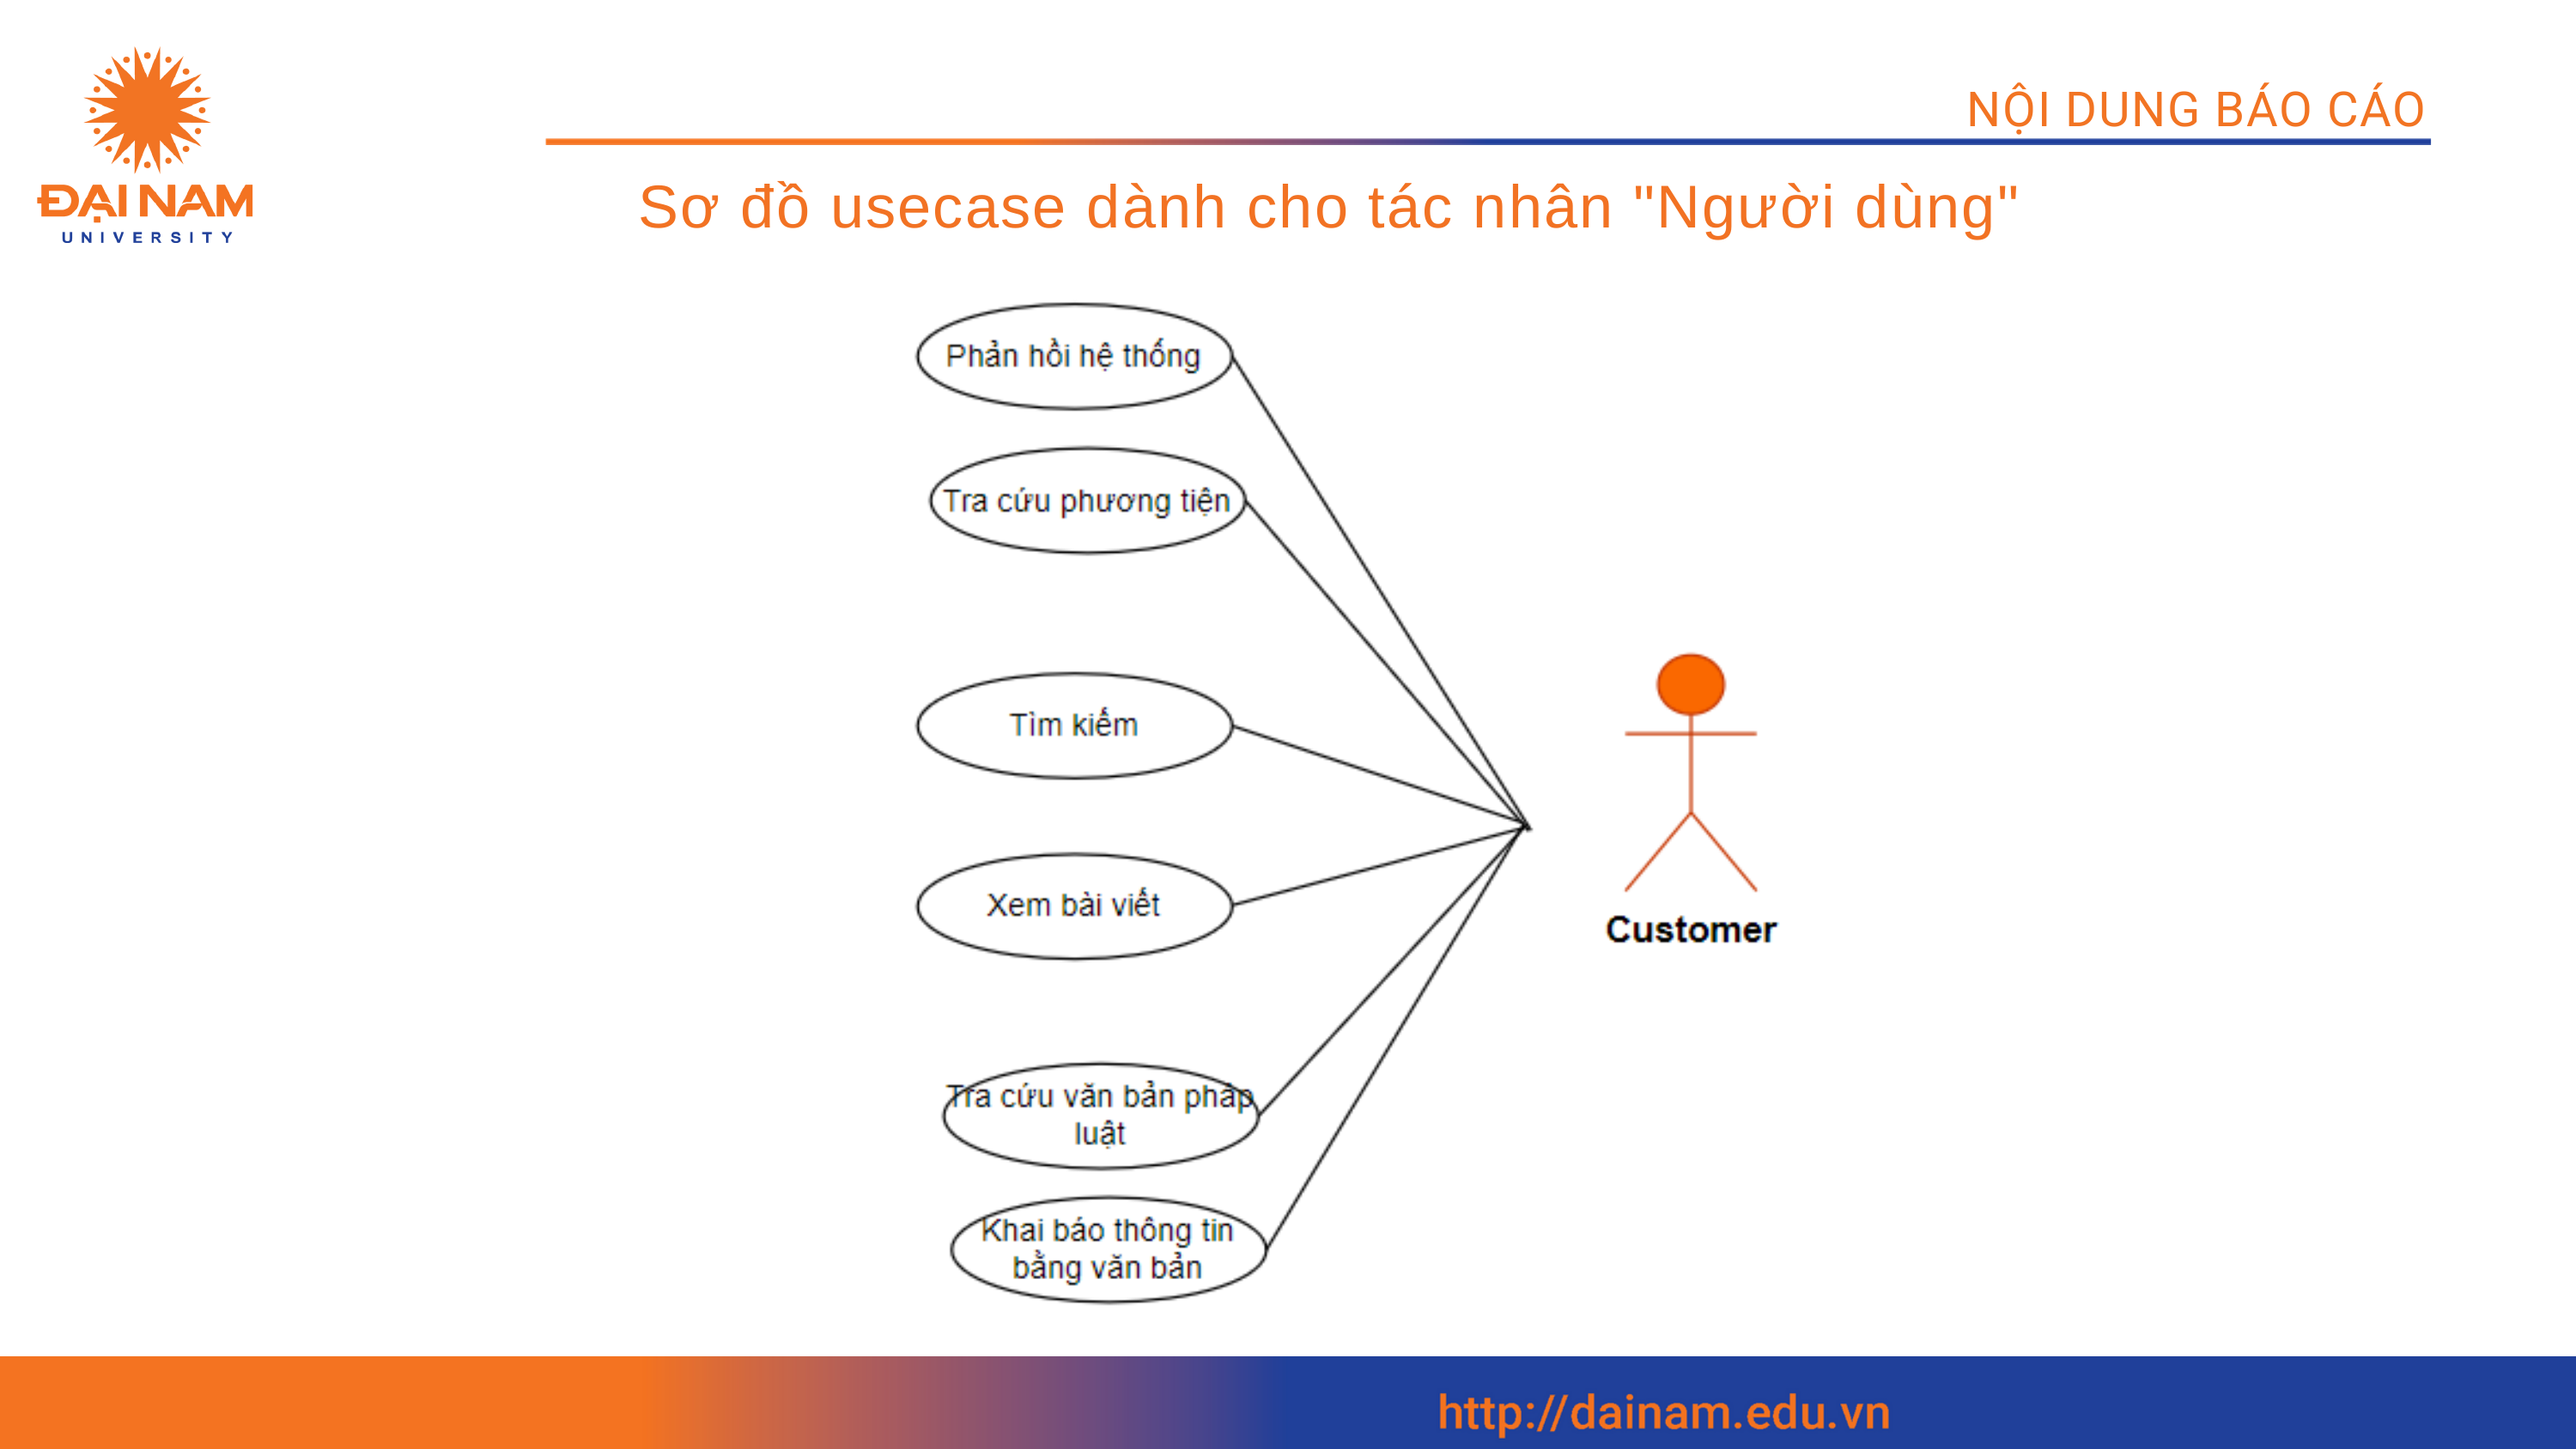

NỘI DUNG BÁO CÁO

Sơ đồ usecase dành cho tác nhân "Người dùng"